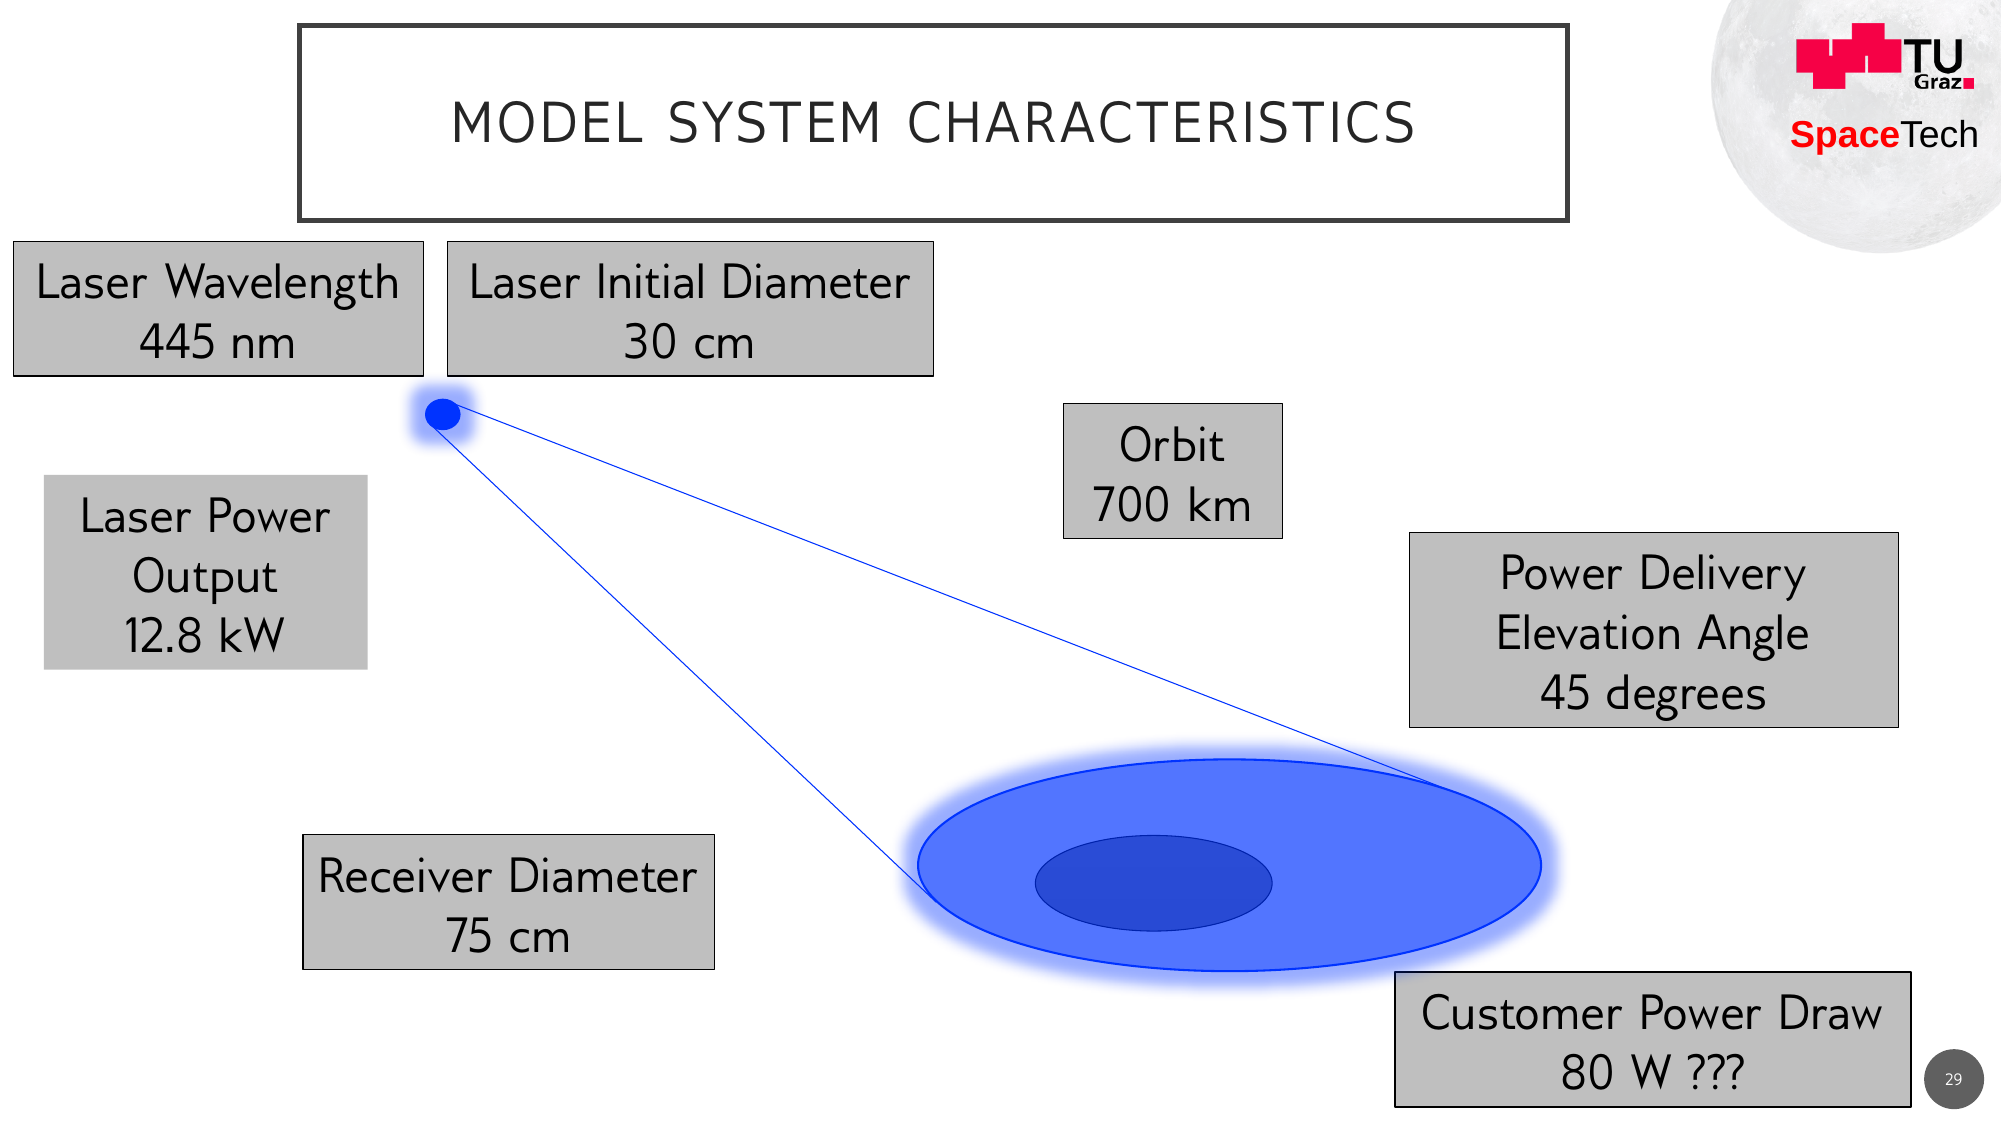

# Model System Characteristics
Laser Wavelength
445 nm
Laser Initial Diameter
30 cm

Orbit
700 km
Laser Power Output
12.8 kW
Power Delivery Elevation Angle
45 degrees
Receiver Diameter
75 cm

Customer Power Draw
80 W ???
29